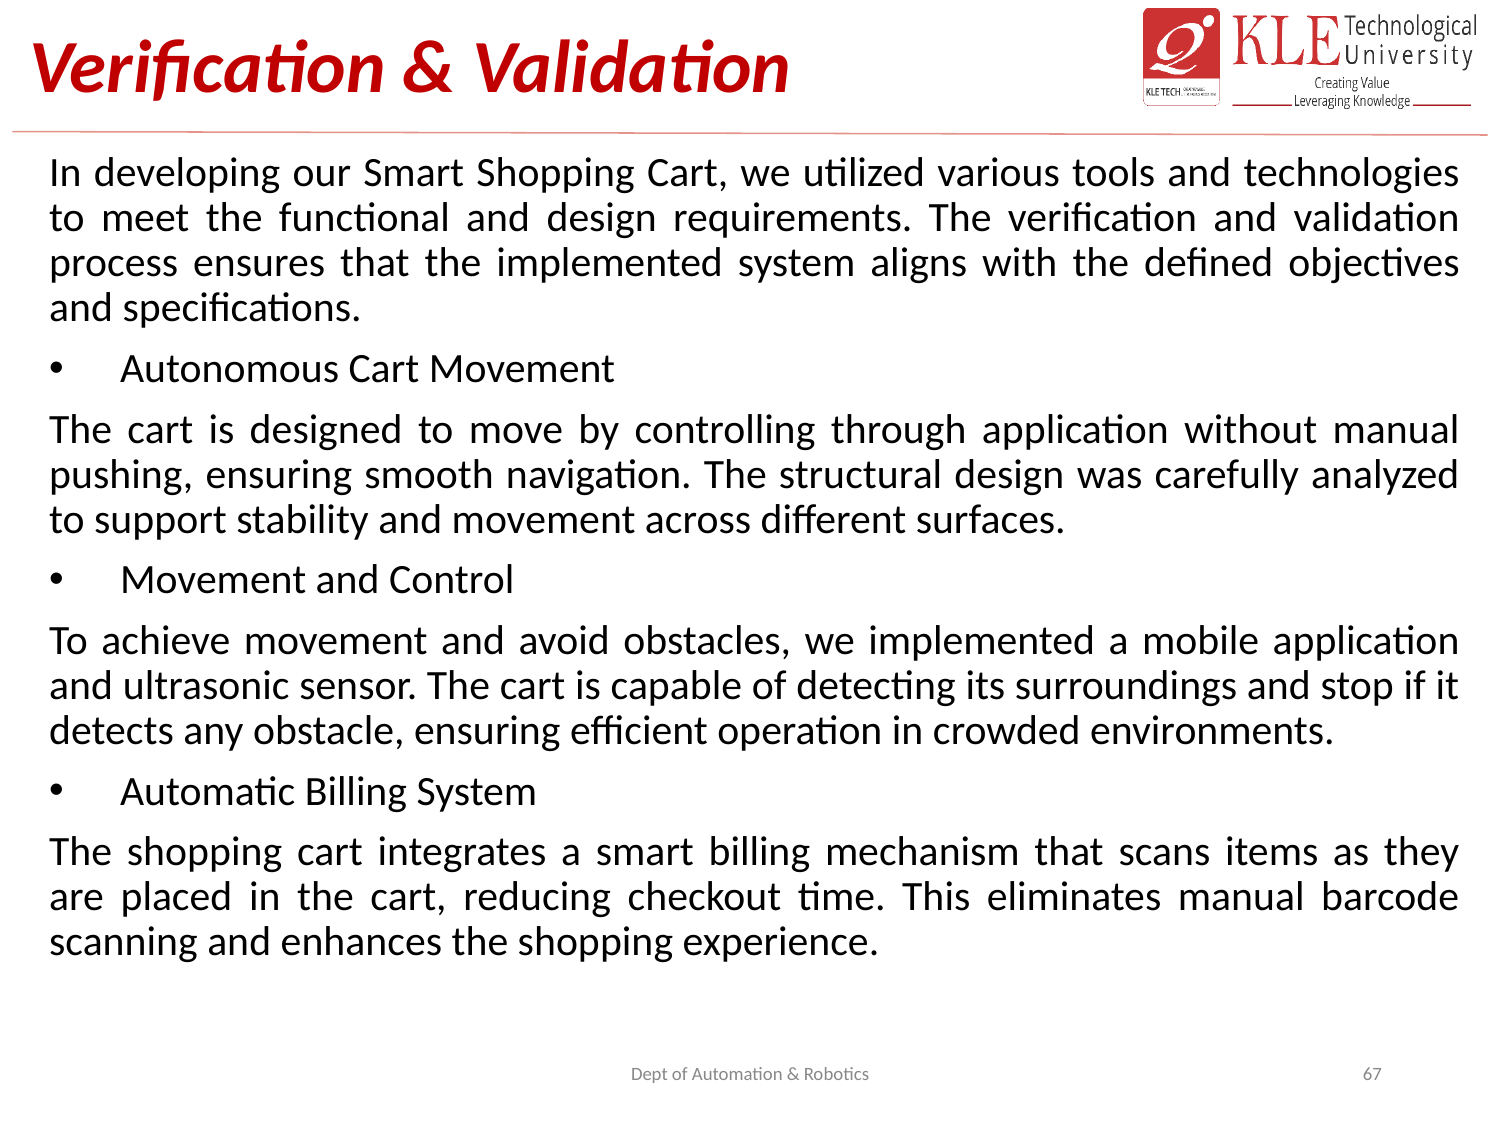

# Verification & Validation
In developing our Smart Shopping Cart, we utilized various tools and technologies to meet the functional and design requirements. The verification and validation process ensures that the implemented system aligns with the defined objectives and specifications.
Autonomous Cart Movement
The cart is designed to move by controlling through application without manual pushing, ensuring smooth navigation. The structural design was carefully analyzed to support stability and movement across different surfaces.
Movement and Control
To achieve movement and avoid obstacles, we implemented a mobile application and ultrasonic sensor. The cart is capable of detecting its surroundings and stop if it detects any obstacle, ensuring efficient operation in crowded environments.
Automatic Billing System
The shopping cart integrates a smart billing mechanism that scans items as they are placed in the cart, reducing checkout time. This eliminates manual barcode scanning and enhances the shopping experience.
Dept of Automation & Robotics
67